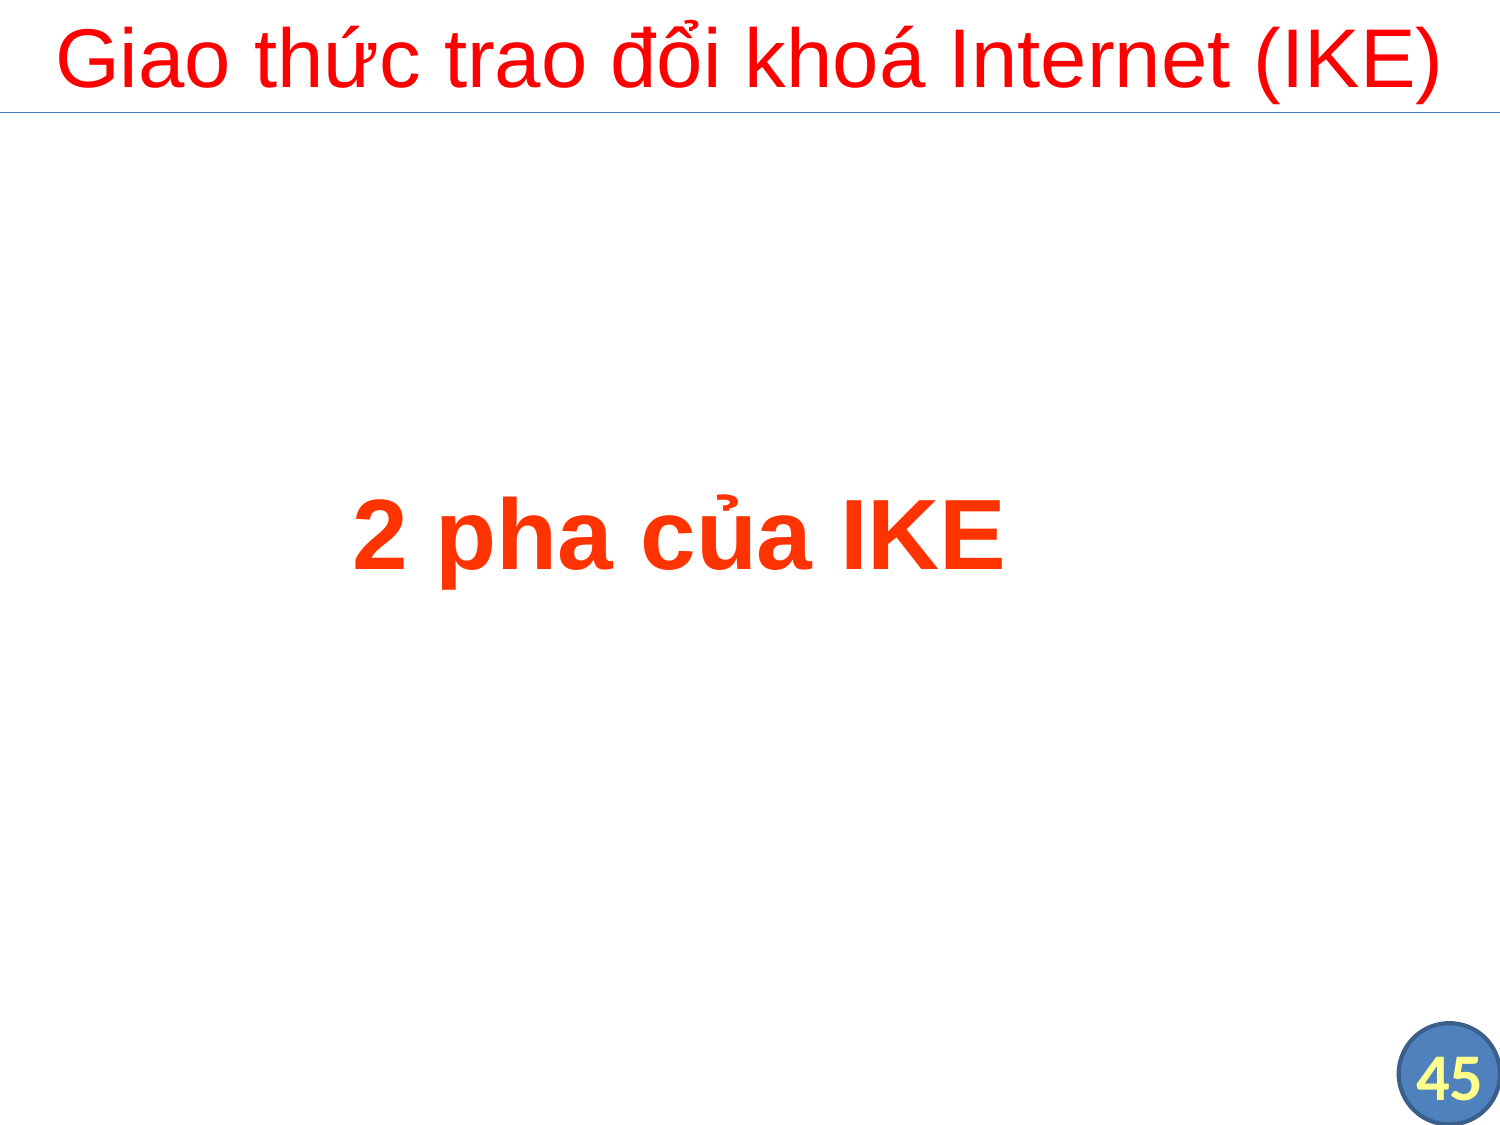

# Giao thức trao đổi khoá Internet (IKE)

2 pha của IKE
45